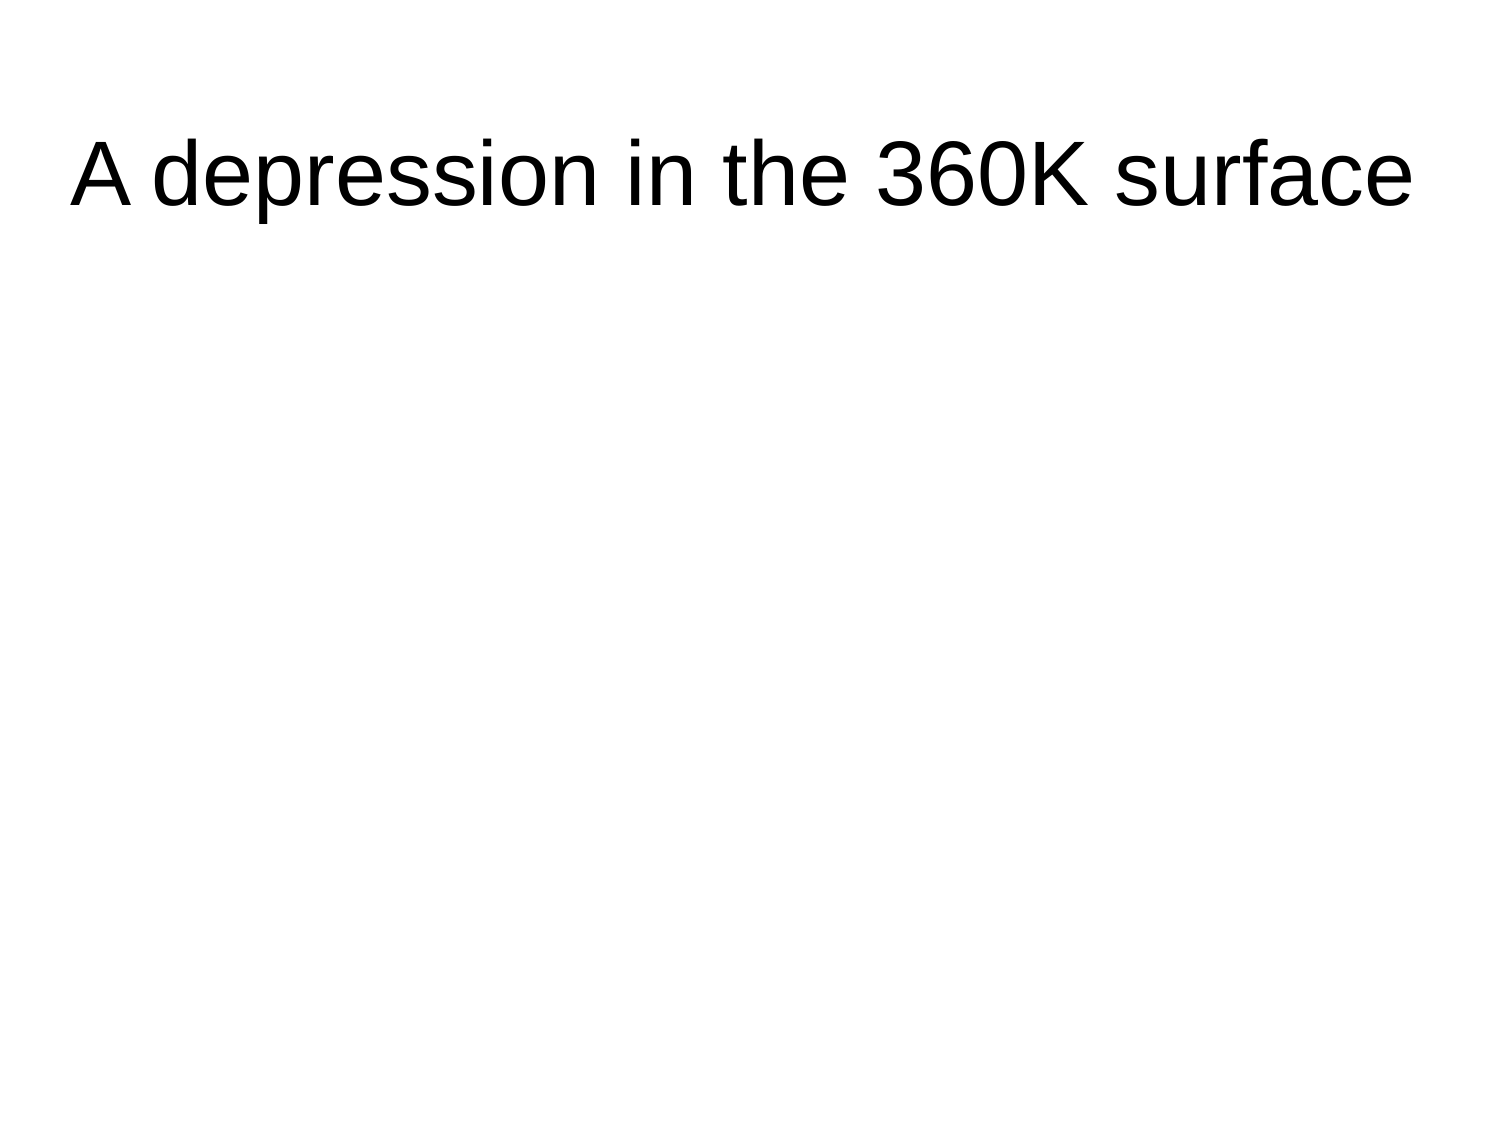

# A depression in the 360K surface